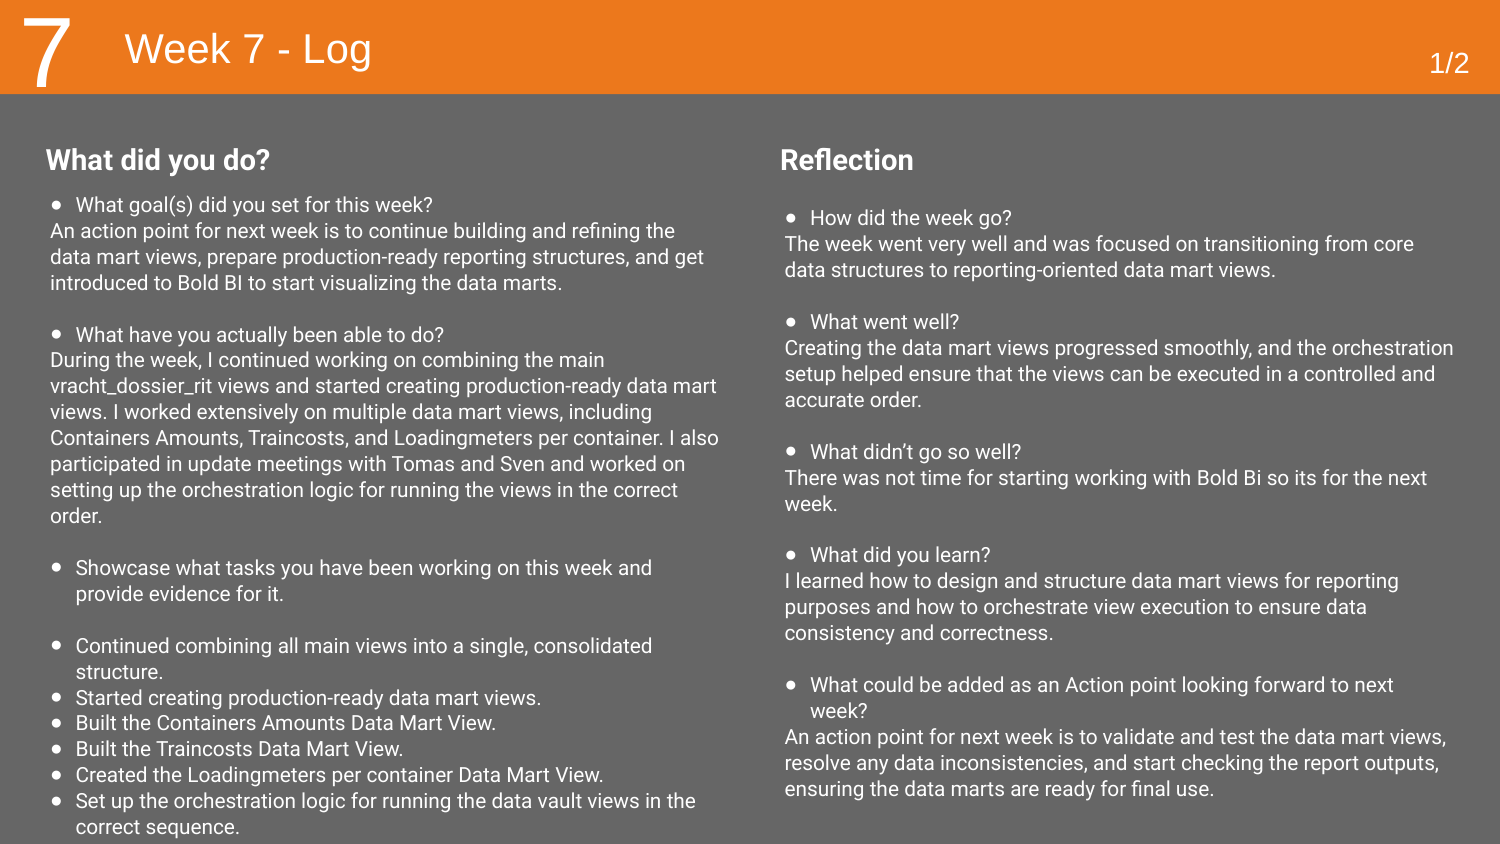

7
# Week 7 - Log
1/2

What did you do?
Reflection
What goal(s) did you set for this week?
An action point for next week is to continue building and refining the data mart views, prepare production-ready reporting structures, and get introduced to Bold BI to start visualizing the data marts.

What have you actually been able to do?
During the week, I continued working on combining the main vracht_dossier_rit views and started creating production-ready data mart views. I worked extensively on multiple data mart views, including Containers Amounts, Traincosts, and Loadingmeters per container. I also participated in update meetings with Tomas and Sven and worked on setting up the orchestration logic for running the views in the correct order.

Showcase what tasks you have been working on this week and provide evidence for it.

Continued combining all main views into a single, consolidated structure.
Started creating production-ready data mart views.
Built the Containers Amounts Data Mart View.
Built the Traincosts Data Mart View.
Created the Loadingmeters per container Data Mart View.
Set up the orchestration logic for running the data vault views in the correct sequence.
How did the week go?
The week went very well and was focused on transitioning from core data structures to reporting-oriented data mart views.

What went well?
Creating the data mart views progressed smoothly, and the orchestration setup helped ensure that the views can be executed in a controlled and accurate order.

What didn’t go so well?
There was not time for starting working with Bold Bi so its for the next week.

What did you learn?
I learned how to design and structure data mart views for reporting purposes and how to orchestrate view execution to ensure data consistency and correctness.

What could be added as an Action point looking forward to next week?
An action point for next week is to validate and test the data mart views, resolve any data inconsistencies, and start checking the report outputs, ensuring the data marts are ready for final use.